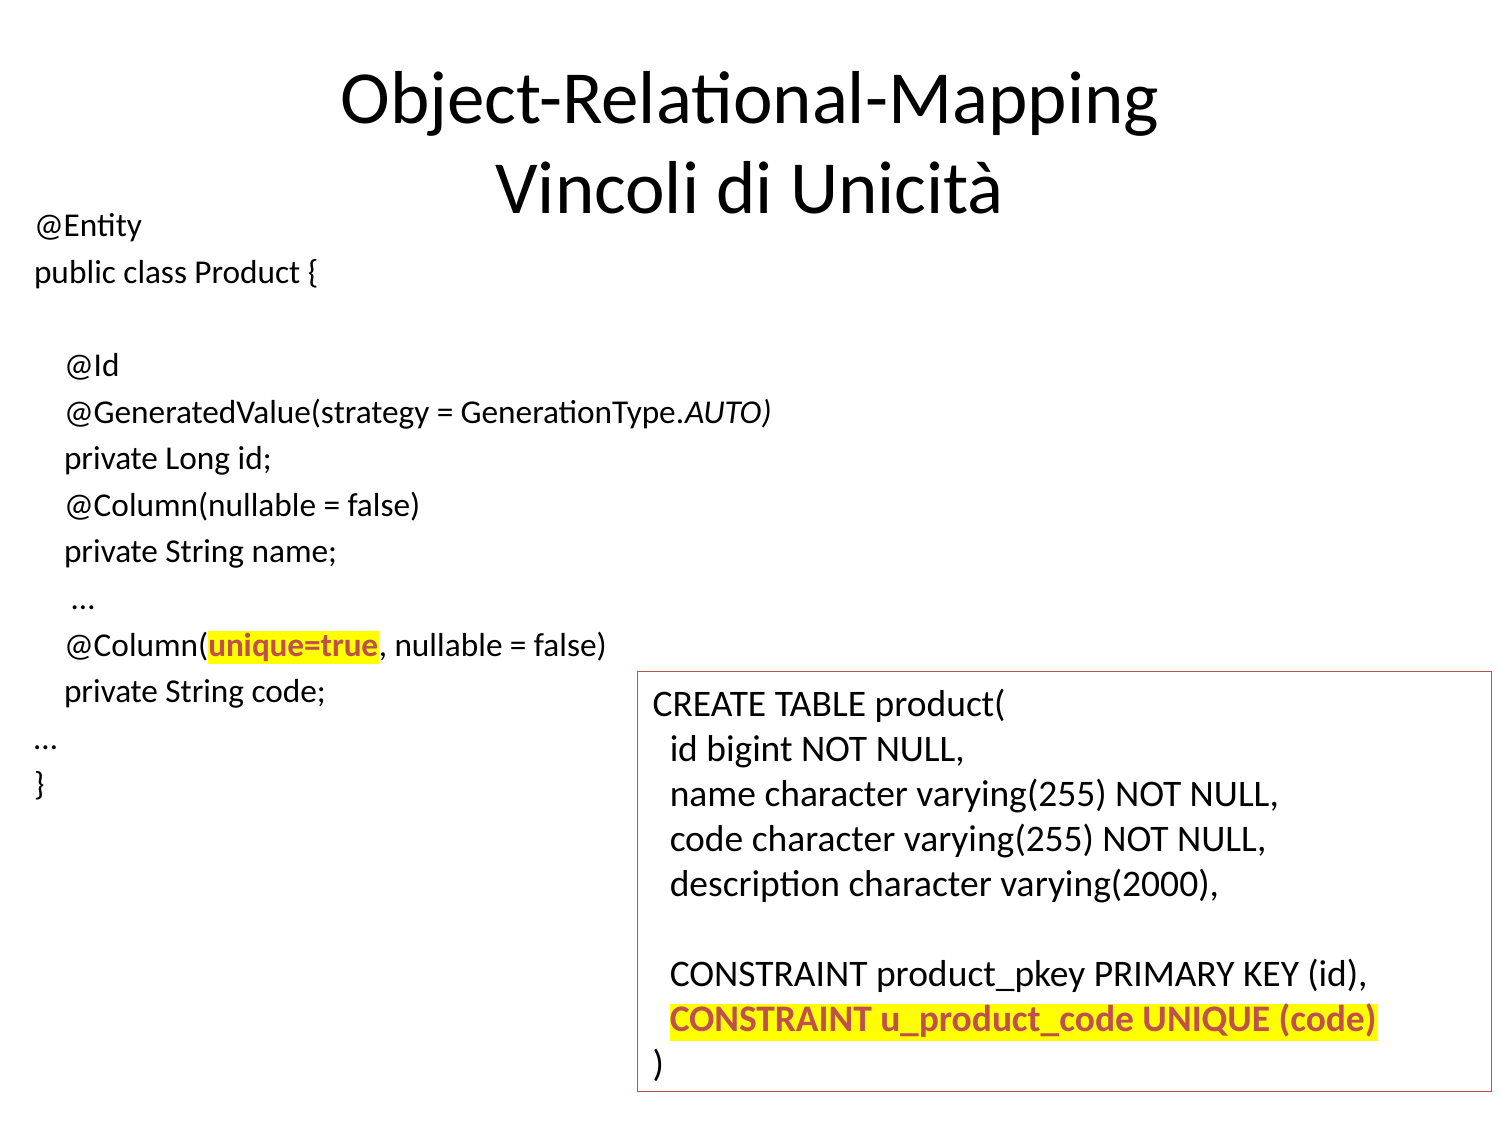

# Object-Relational-Mapping Vincoli di Unicità
@Entity
public class Product {

    @Id
    @GeneratedValue(strategy = GenerationType.AUTO)
    private Long id;
    @Column(nullable = false)
    private String name;
     …
    @Column(unique=true, nullable = false)
    private String code;
…
}

CREATE TABLE product(
  id bigint NOT NULL,
  name character varying(255) NOT NULL,
  code character varying(255) NOT NULL,
  description character varying(2000),

  CONSTRAINT product_pkey PRIMARY KEY (id),
  CONSTRAINT u_product_code UNIQUE (code)
)